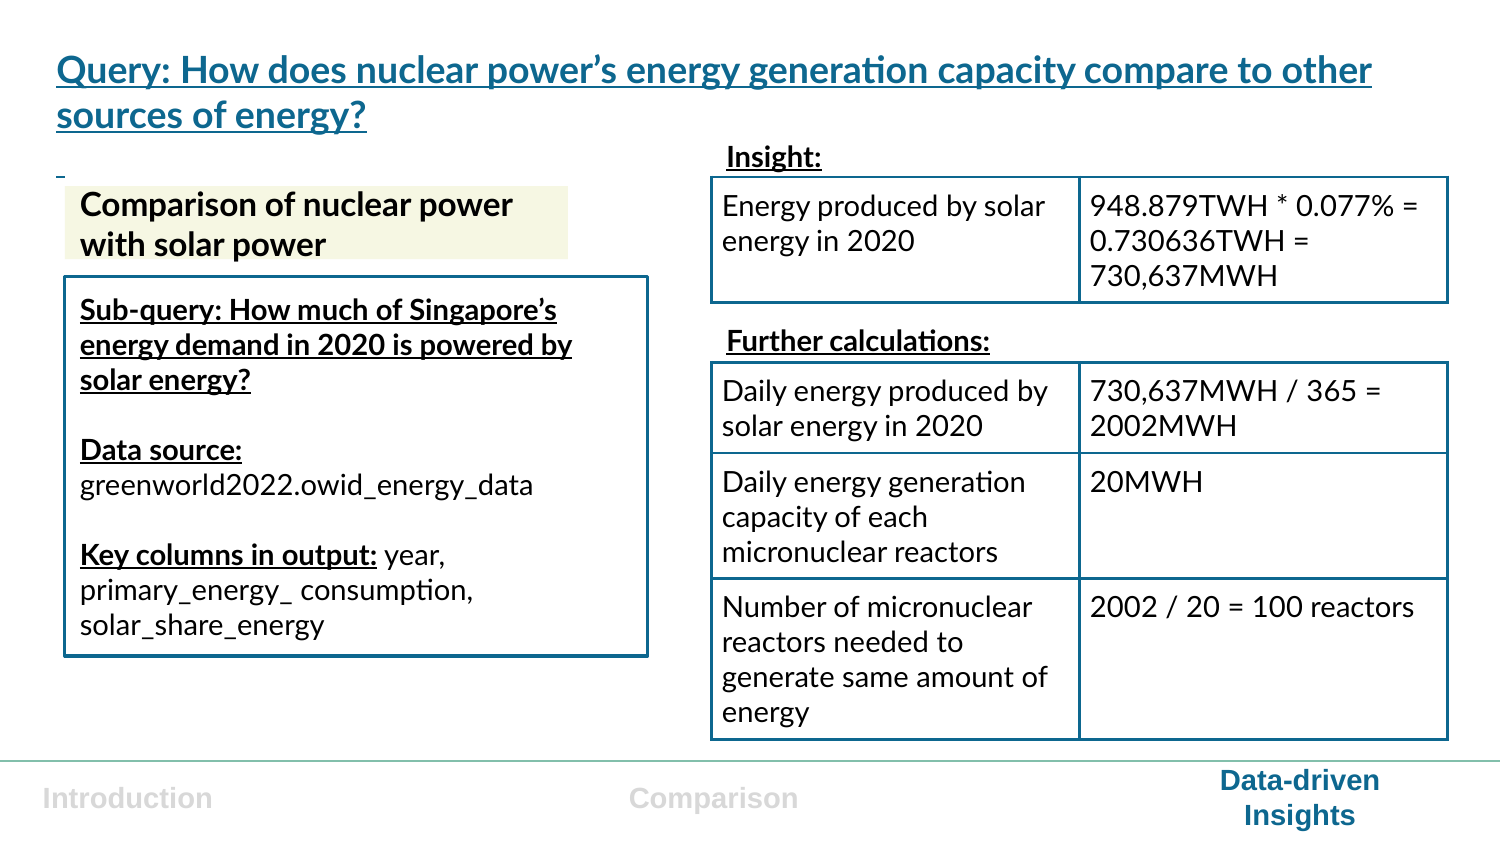

Query: How does nuclear power’s energy generation capacity compare to other sources of energy?

Insight:
| Energy produced by solar energy in 2020 | 948.879TWH \* 0.077% = 0.730636TWH = 730,637MWH |
| --- | --- |
Comparison of nuclear power with solar power
Sub-query: How much of Singapore’s energy demand in 2020 is powered by solar energy?

Data source: greenworld2022.owid_energy_data

Key columns in output: year, primary_energy_ consumption, solar_share_energy
Further calculations:
| Daily energy produced by solar energy in 2020 | 730,637MWH / 365 = 2002MWH |
| --- | --- |
| Daily energy generation capacity of each micronuclear reactors | 20MWH |
| Number of micronuclear reactors needed to generate same amount of energy | 2002 / 20 = 100 reactors |